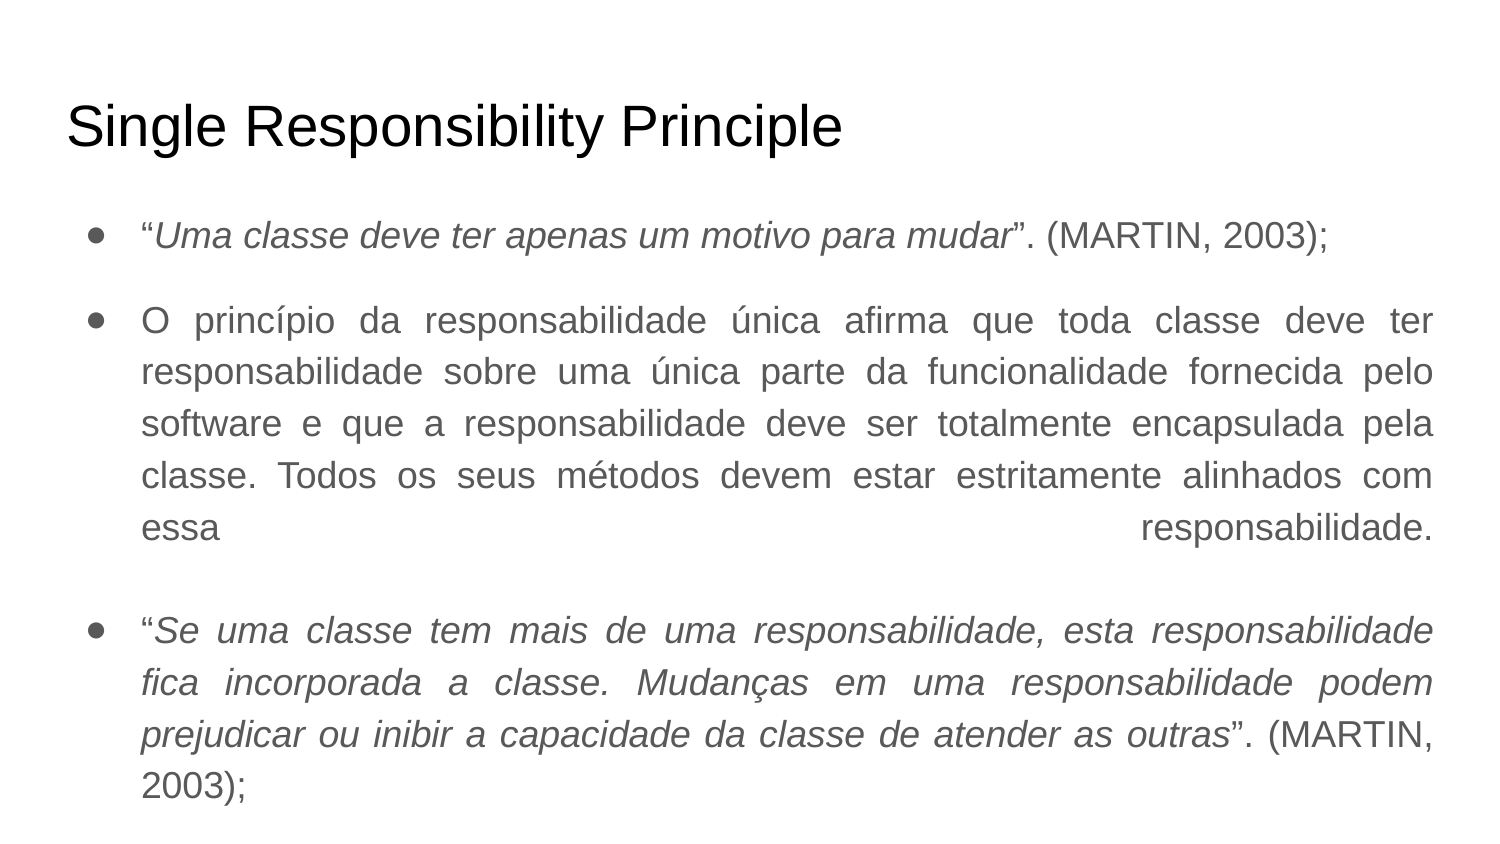

# Single Responsibility Principle

“Uma classe deve ter apenas um motivo para mudar”. (MARTIN, 2003);
O princípio da responsabilidade única afirma que toda classe deve ter responsabilidade sobre uma única parte da funcionalidade fornecida pelo software e que a responsabilidade deve ser totalmente encapsulada pela classe. Todos os seus métodos devem estar estritamente alinhados com essa responsabilidade.
“Se uma classe tem mais de uma responsabilidade, esta responsabilidade fica incorporada a classe. Mudanças em uma responsabilidade podem prejudicar ou inibir a capacidade da classe de atender as outras”. (MARTIN, 2003);